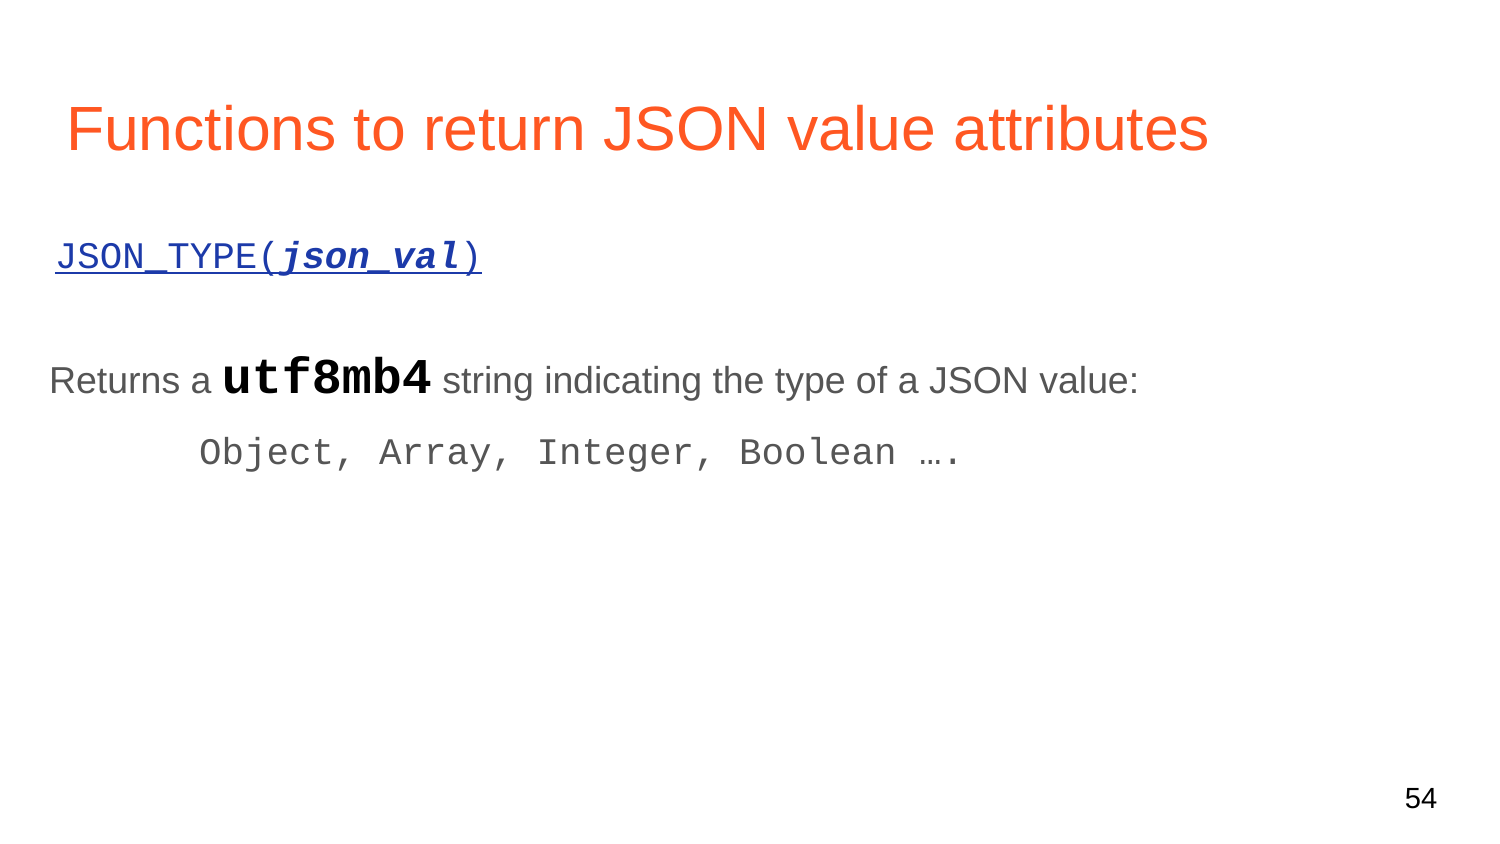

# Functions to return JSON value attributes
 JSON_TYPE(json_val)
Returns a utf8mb4 string indicating the type of a JSON value:
	Object, Array, Integer, Boolean ….
54